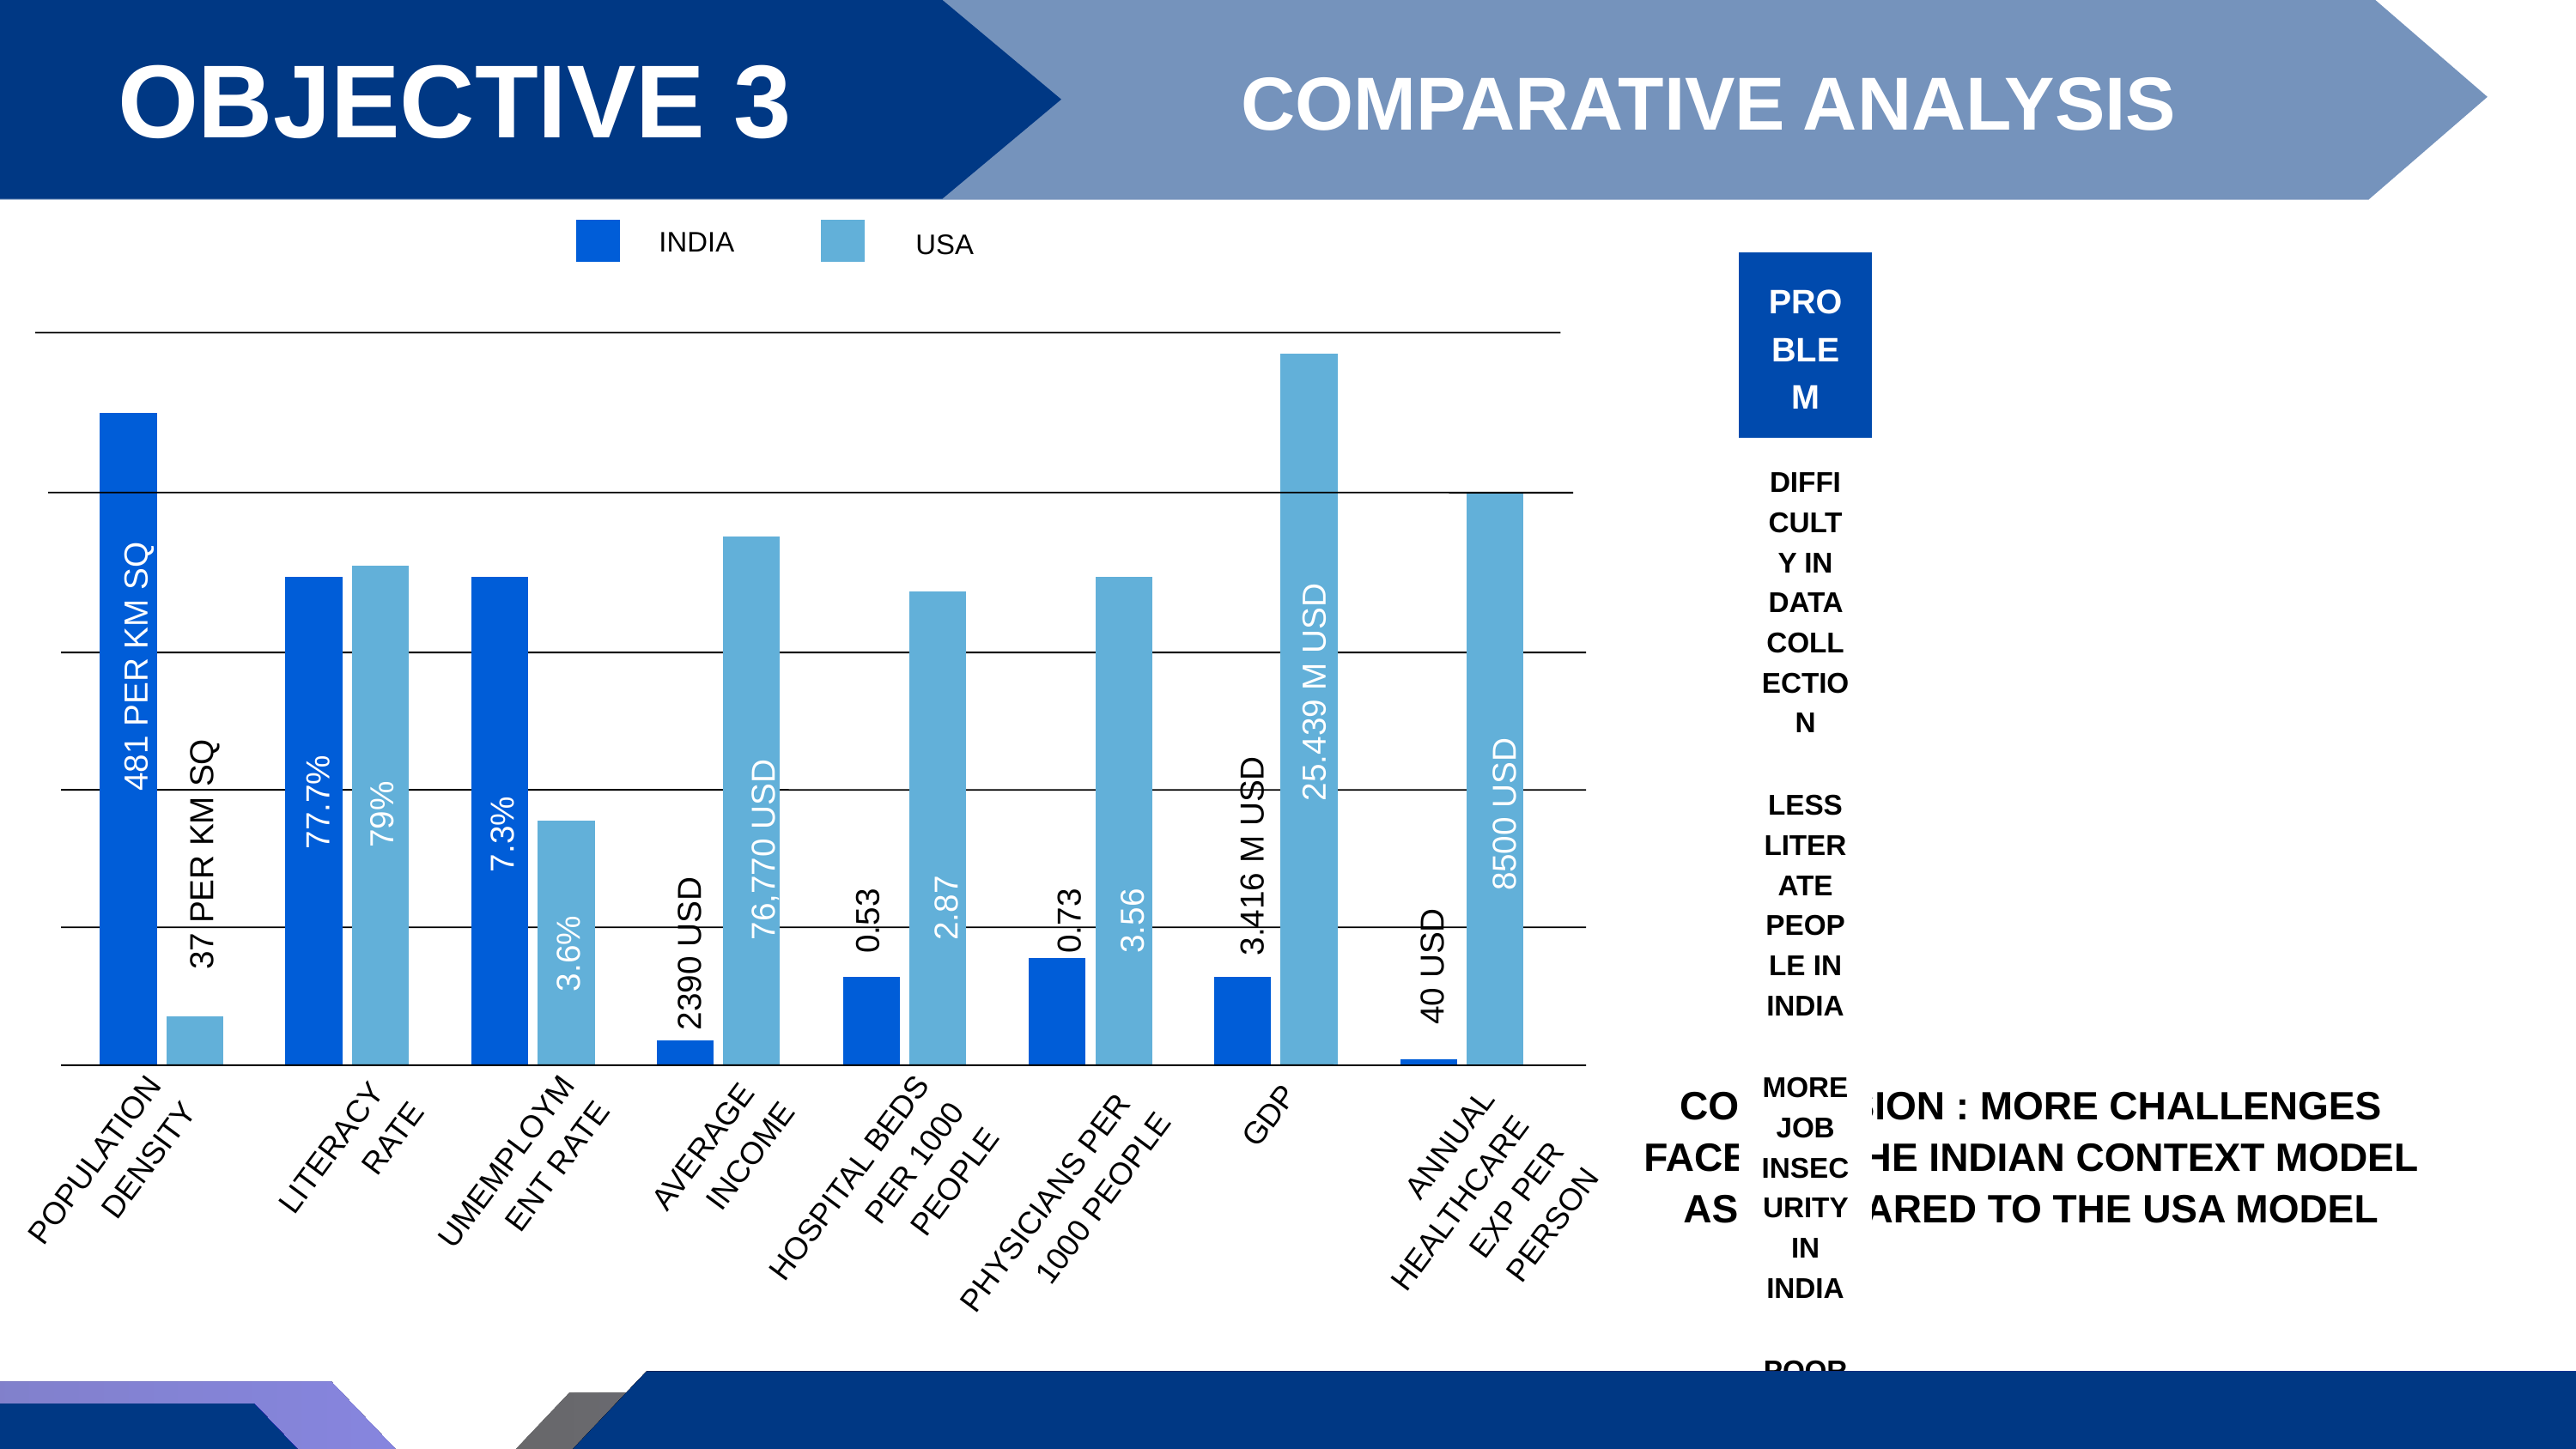

OBJECTIVE 3
COMPARATIVE ANALYSIS

INDIA
USA

481 PER KM SQ

25.439 M USD
77.7%

79%
8500 USD
7.3%

76,770 USD
37 PER KM SQ
3.416 M USD
2.87
0.53
0.73
3.56

3.6%
2390 USD
40 USD

LITERACY
RATE
UMEMPLOYMENT RATE
AVERAGE
INCOME
HOSPITAL BEDS
PER 1000 PEOPLE
POPULATION DENSITY
GDP
ANNUAL HEALTHCARE EXP PER PERSON
PHYSICIANS PER
1000 PEOPLE
| PROBLEM |
| --- |
| DIFFICULTY IN DATA COLLECTION |
| LESS LITERATE PEOPLE IN INDIA |
| MORE JOB INSECURITY IN INDIA |
| POOR STANDARD OF LIVING IN INDIA |
| POOR MEDICAL FACILITIES IN INDIA |
| POOR CARE FACILITIES IN INDIA |
| POOR ECONOMIC CONDITIONS IN INDIA |
| POOR HEALTH CARE SYSTEM |
CONCLUSION : MORE CHALLENGES FACED IN THE INDIAN CONTEXT MODEL AS COMPARED TO THE USA MODEL